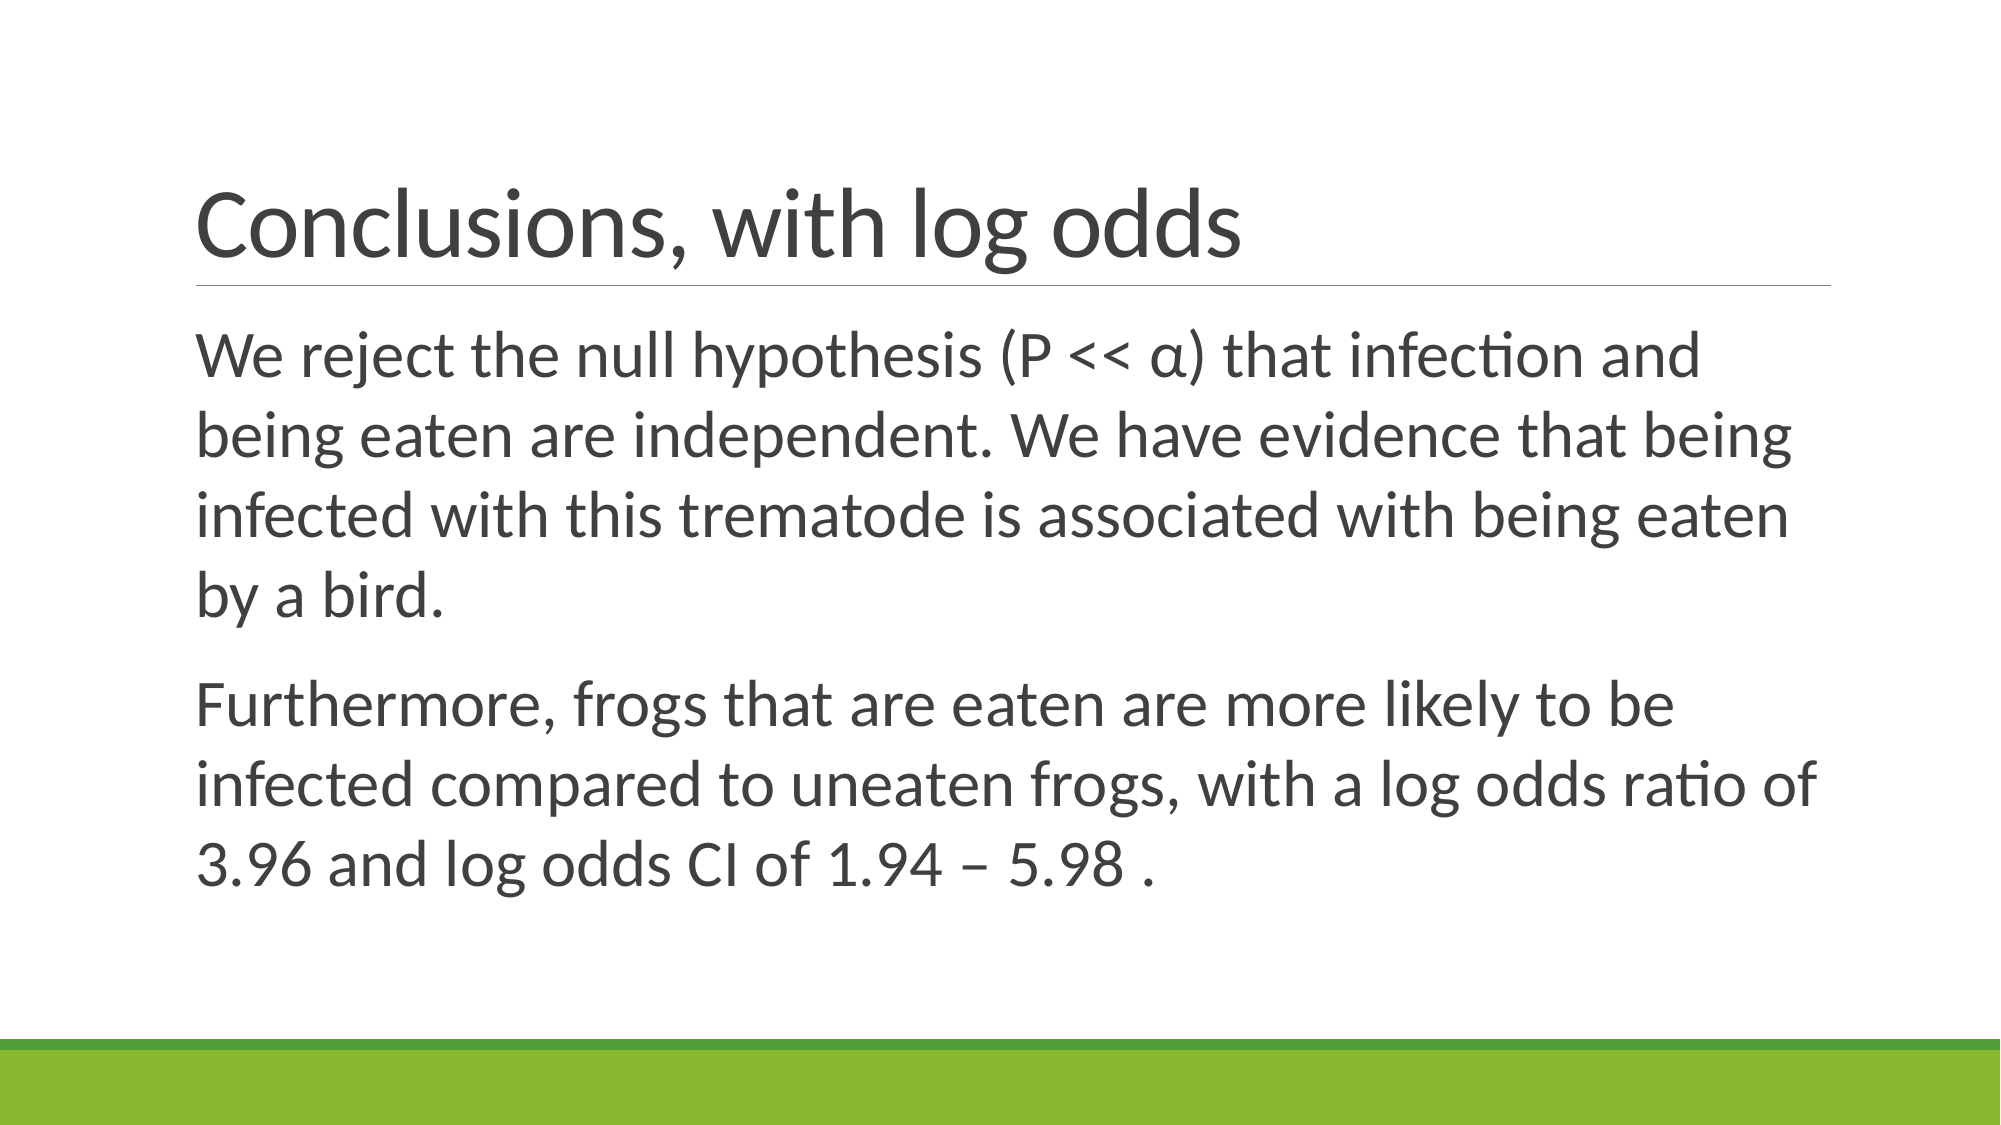

# Conclusions, with log odds
We reject the null hypothesis (P << α) that infection and being eaten are independent. We have evidence that being infected with this trematode is associated with being eaten by a bird.
Furthermore, frogs that are eaten are more likely to be infected compared to uneaten frogs, with a log odds ratio of 3.96 and log odds CI of 1.94 – 5.98 .